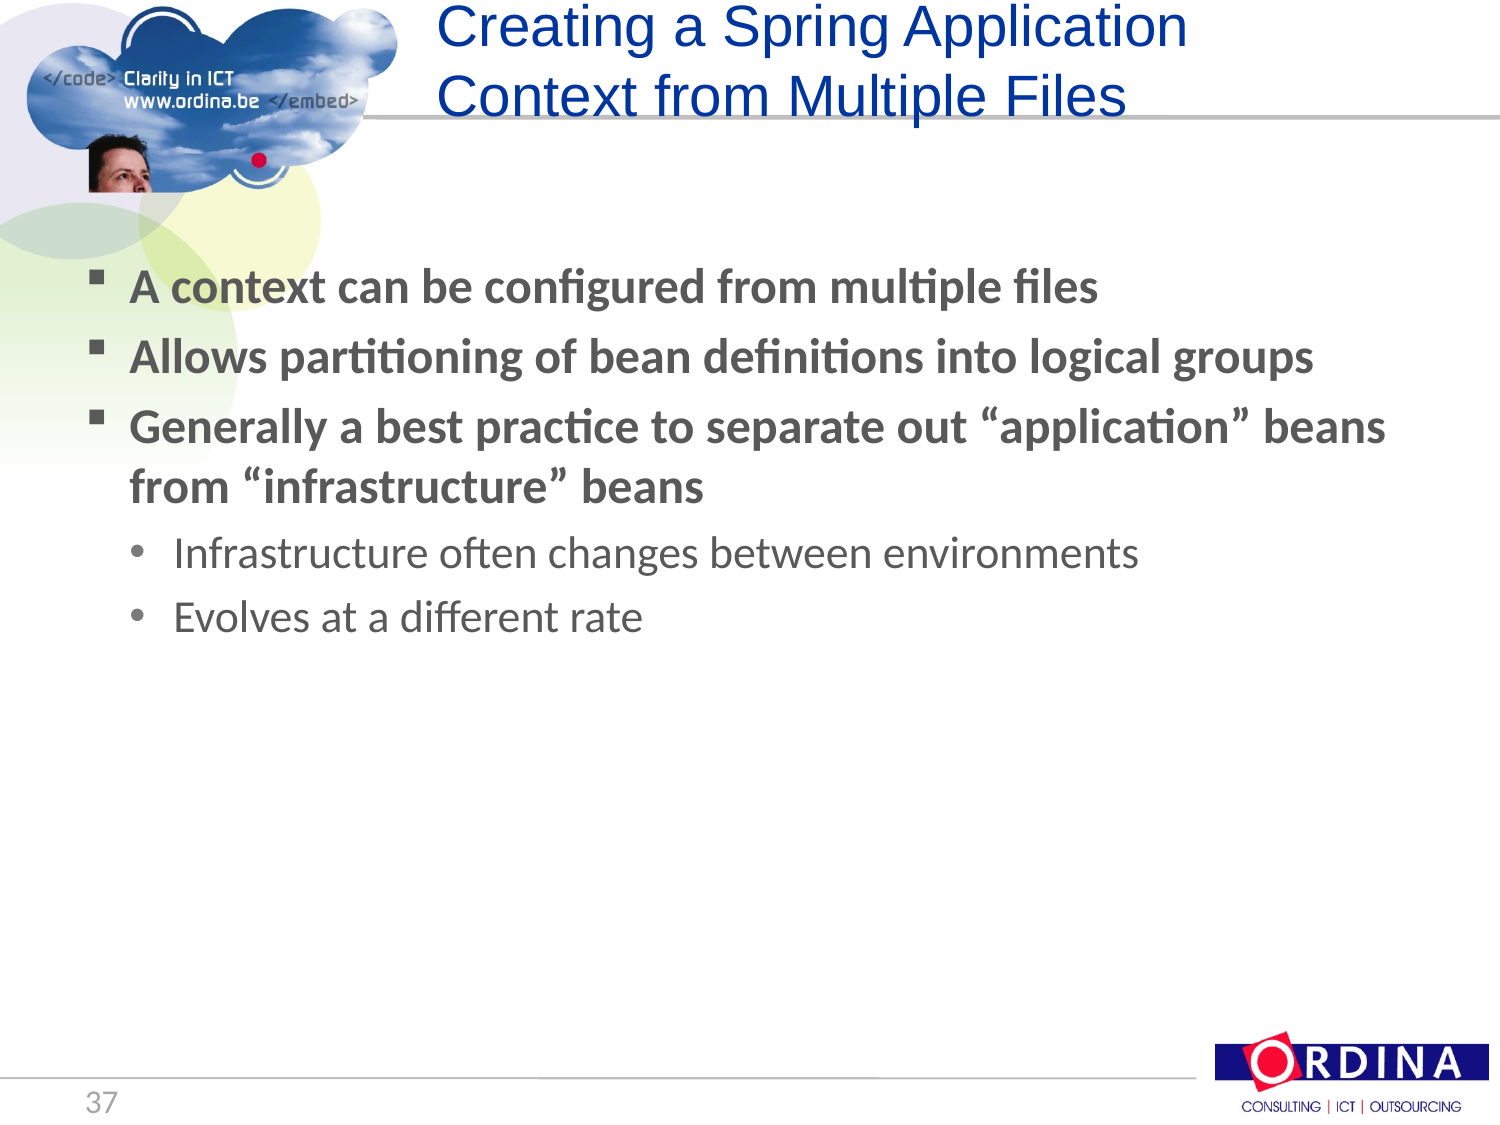

# Creating a Spring Application Context from Multiple Files
A context can be configured from multiple files
Allows partitioning of bean definitions into logical groups
Generally a best practice to separate out “application” beans from “infrastructure” beans
Infrastructure often changes between environments
Evolves at a different rate
37